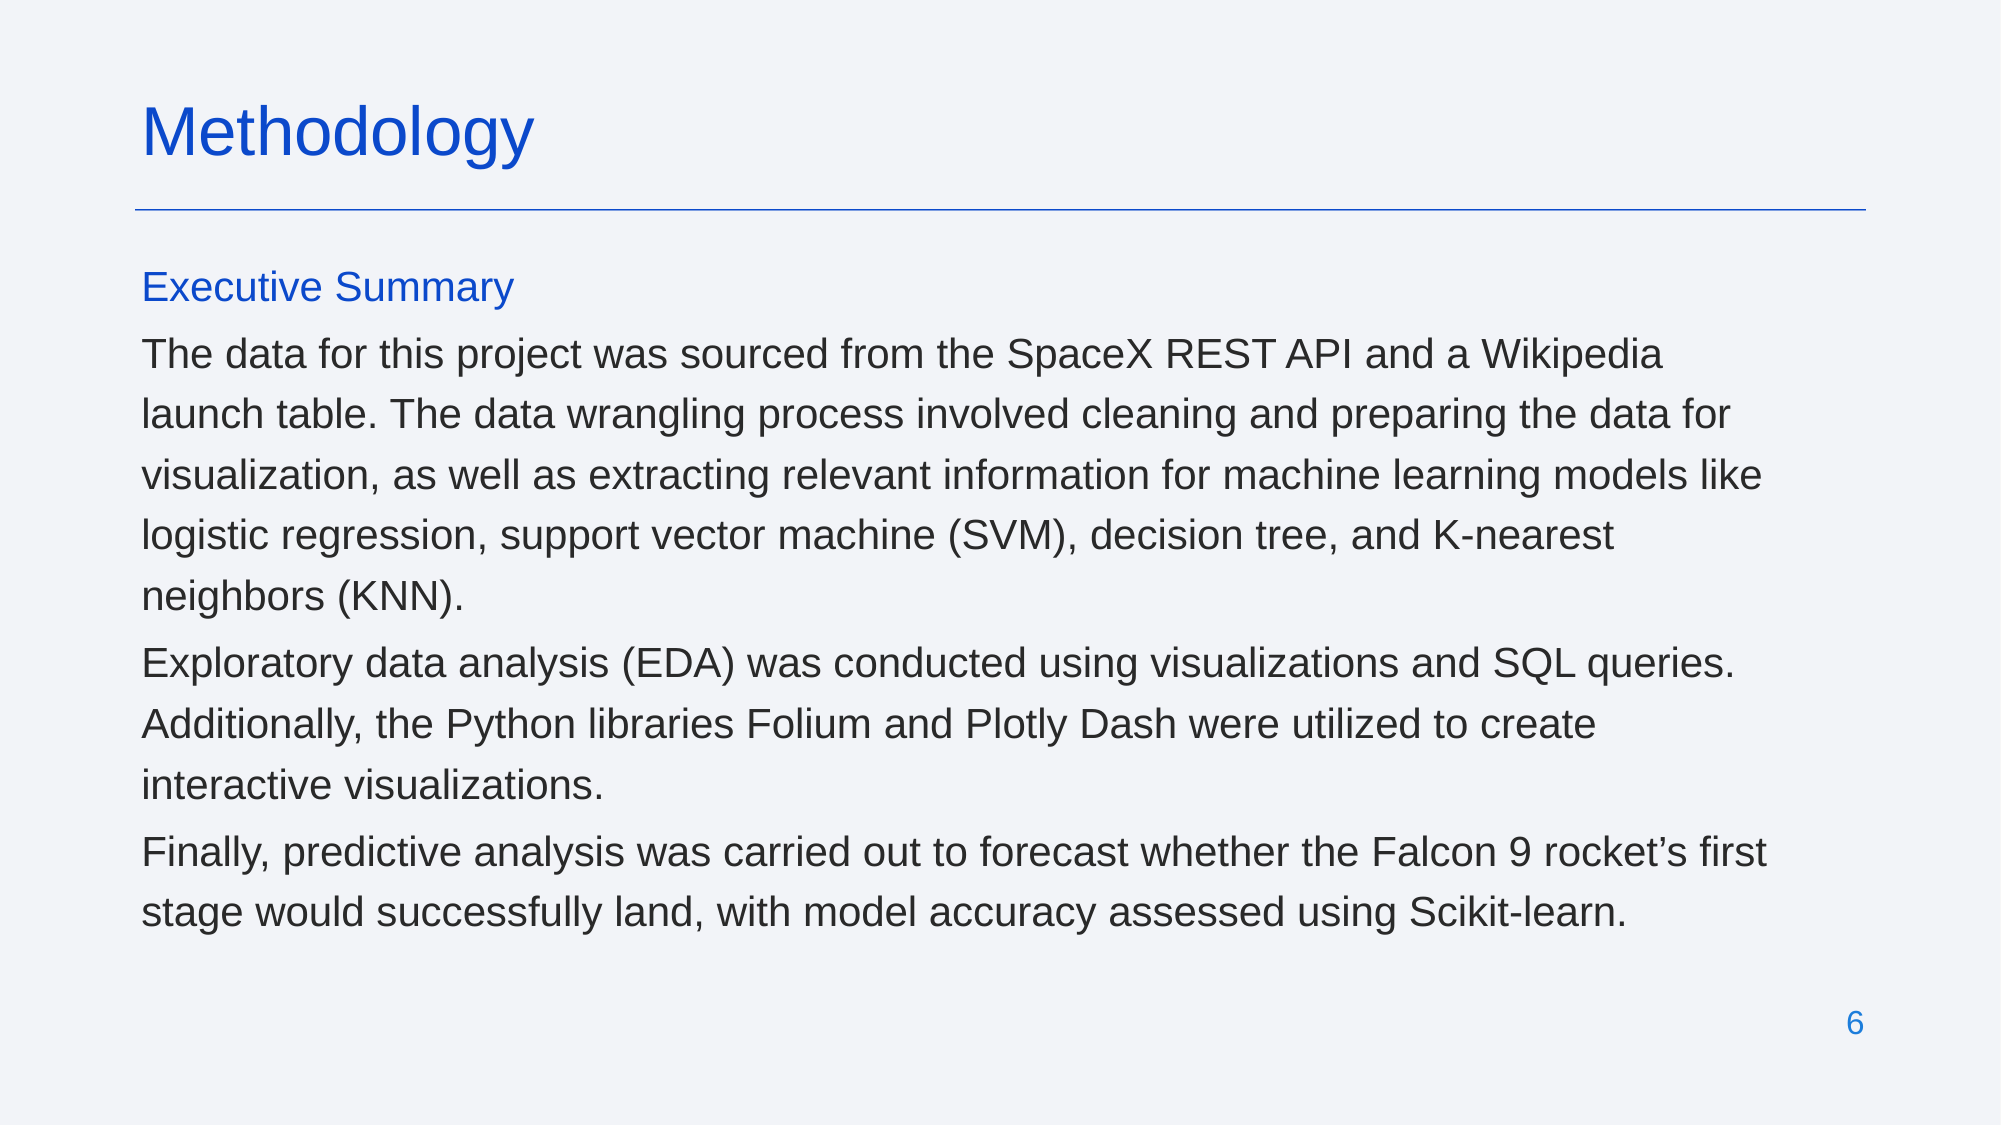

Methodology
Executive Summary
The data for this project was sourced from the SpaceX REST API and a Wikipedia launch table. The data wrangling process involved cleaning and preparing the data for visualization, as well as extracting relevant information for machine learning models like logistic regression, support vector machine (SVM), decision tree, and K-nearest neighbors (KNN).
Exploratory data analysis (EDA) was conducted using visualizations and SQL queries. Additionally, the Python libraries Folium and Plotly Dash were utilized to create interactive visualizations.
Finally, predictive analysis was carried out to forecast whether the Falcon 9 rocket’s first stage would successfully land, with model accuracy assessed using Scikit-learn.
6